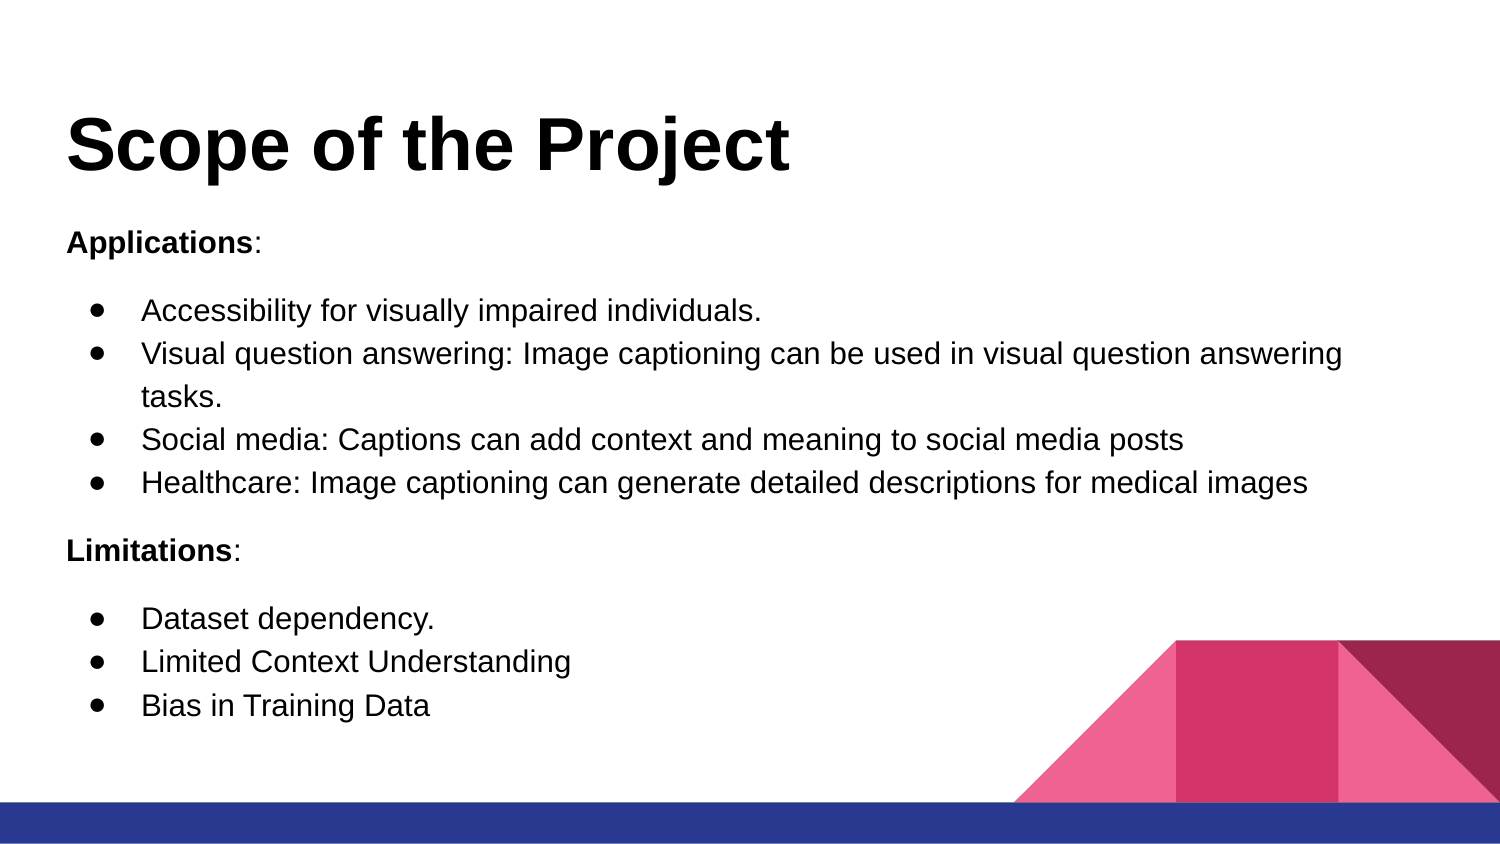

# Scope of the Project

Applications:
Accessibility for visually impaired individuals.
Visual question answering: Image captioning can be used in visual question answering tasks.
Social media: Captions can add context and meaning to social media posts
Healthcare: Image captioning can generate detailed descriptions for medical images
Limitations:
Dataset dependency.
Limited Context Understanding
Bias in Training Data